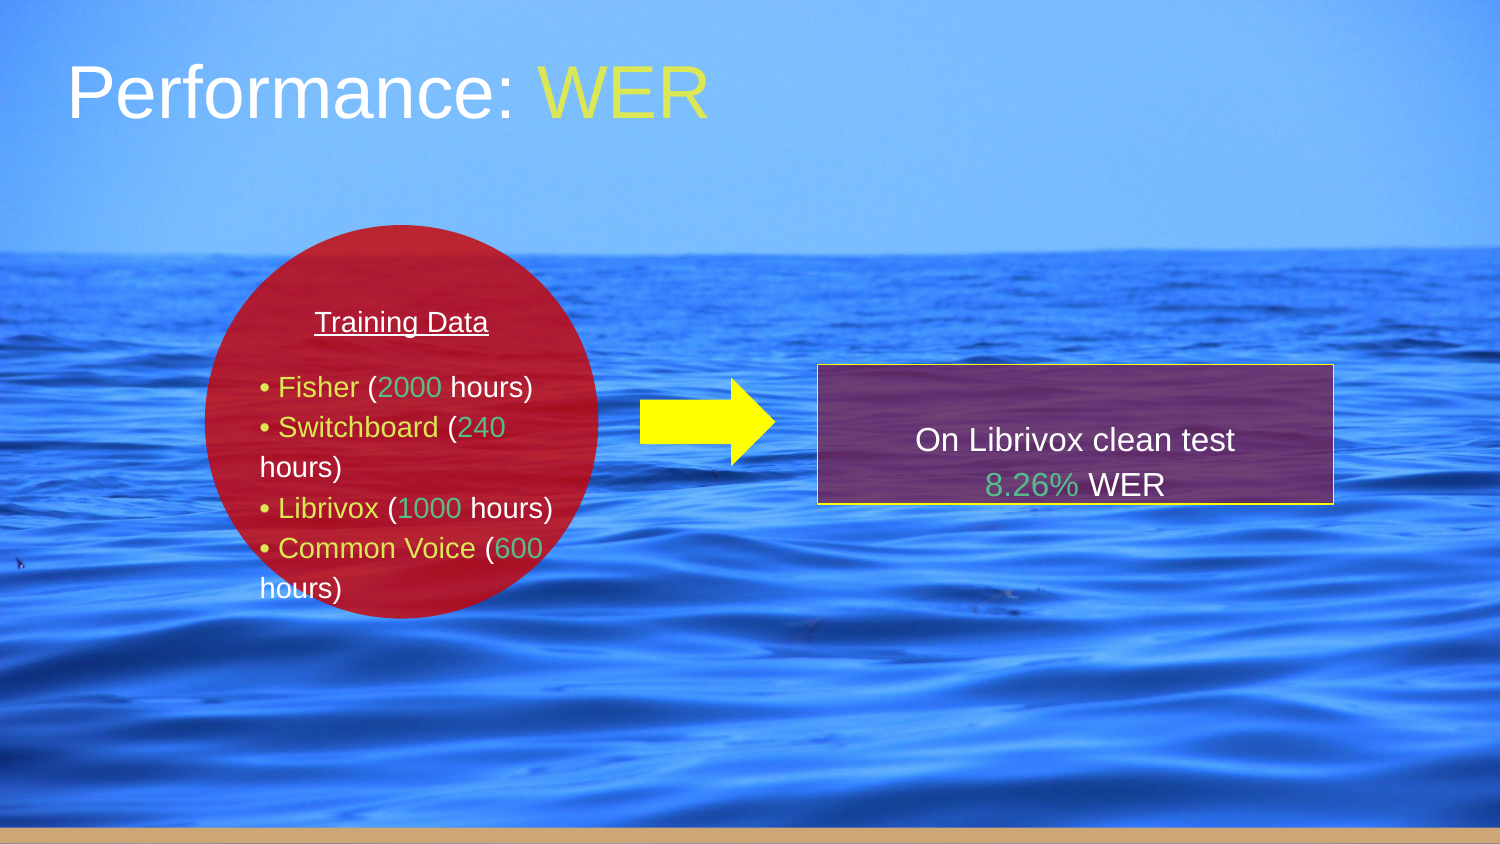

# Performance: WER

Training Data
• Fisher (2000 hours)
• Switchboard (240 hours)
• Librivox (1000 hours)
• Common Voice (600 hours)

On Librivox clean test 8.26% WER